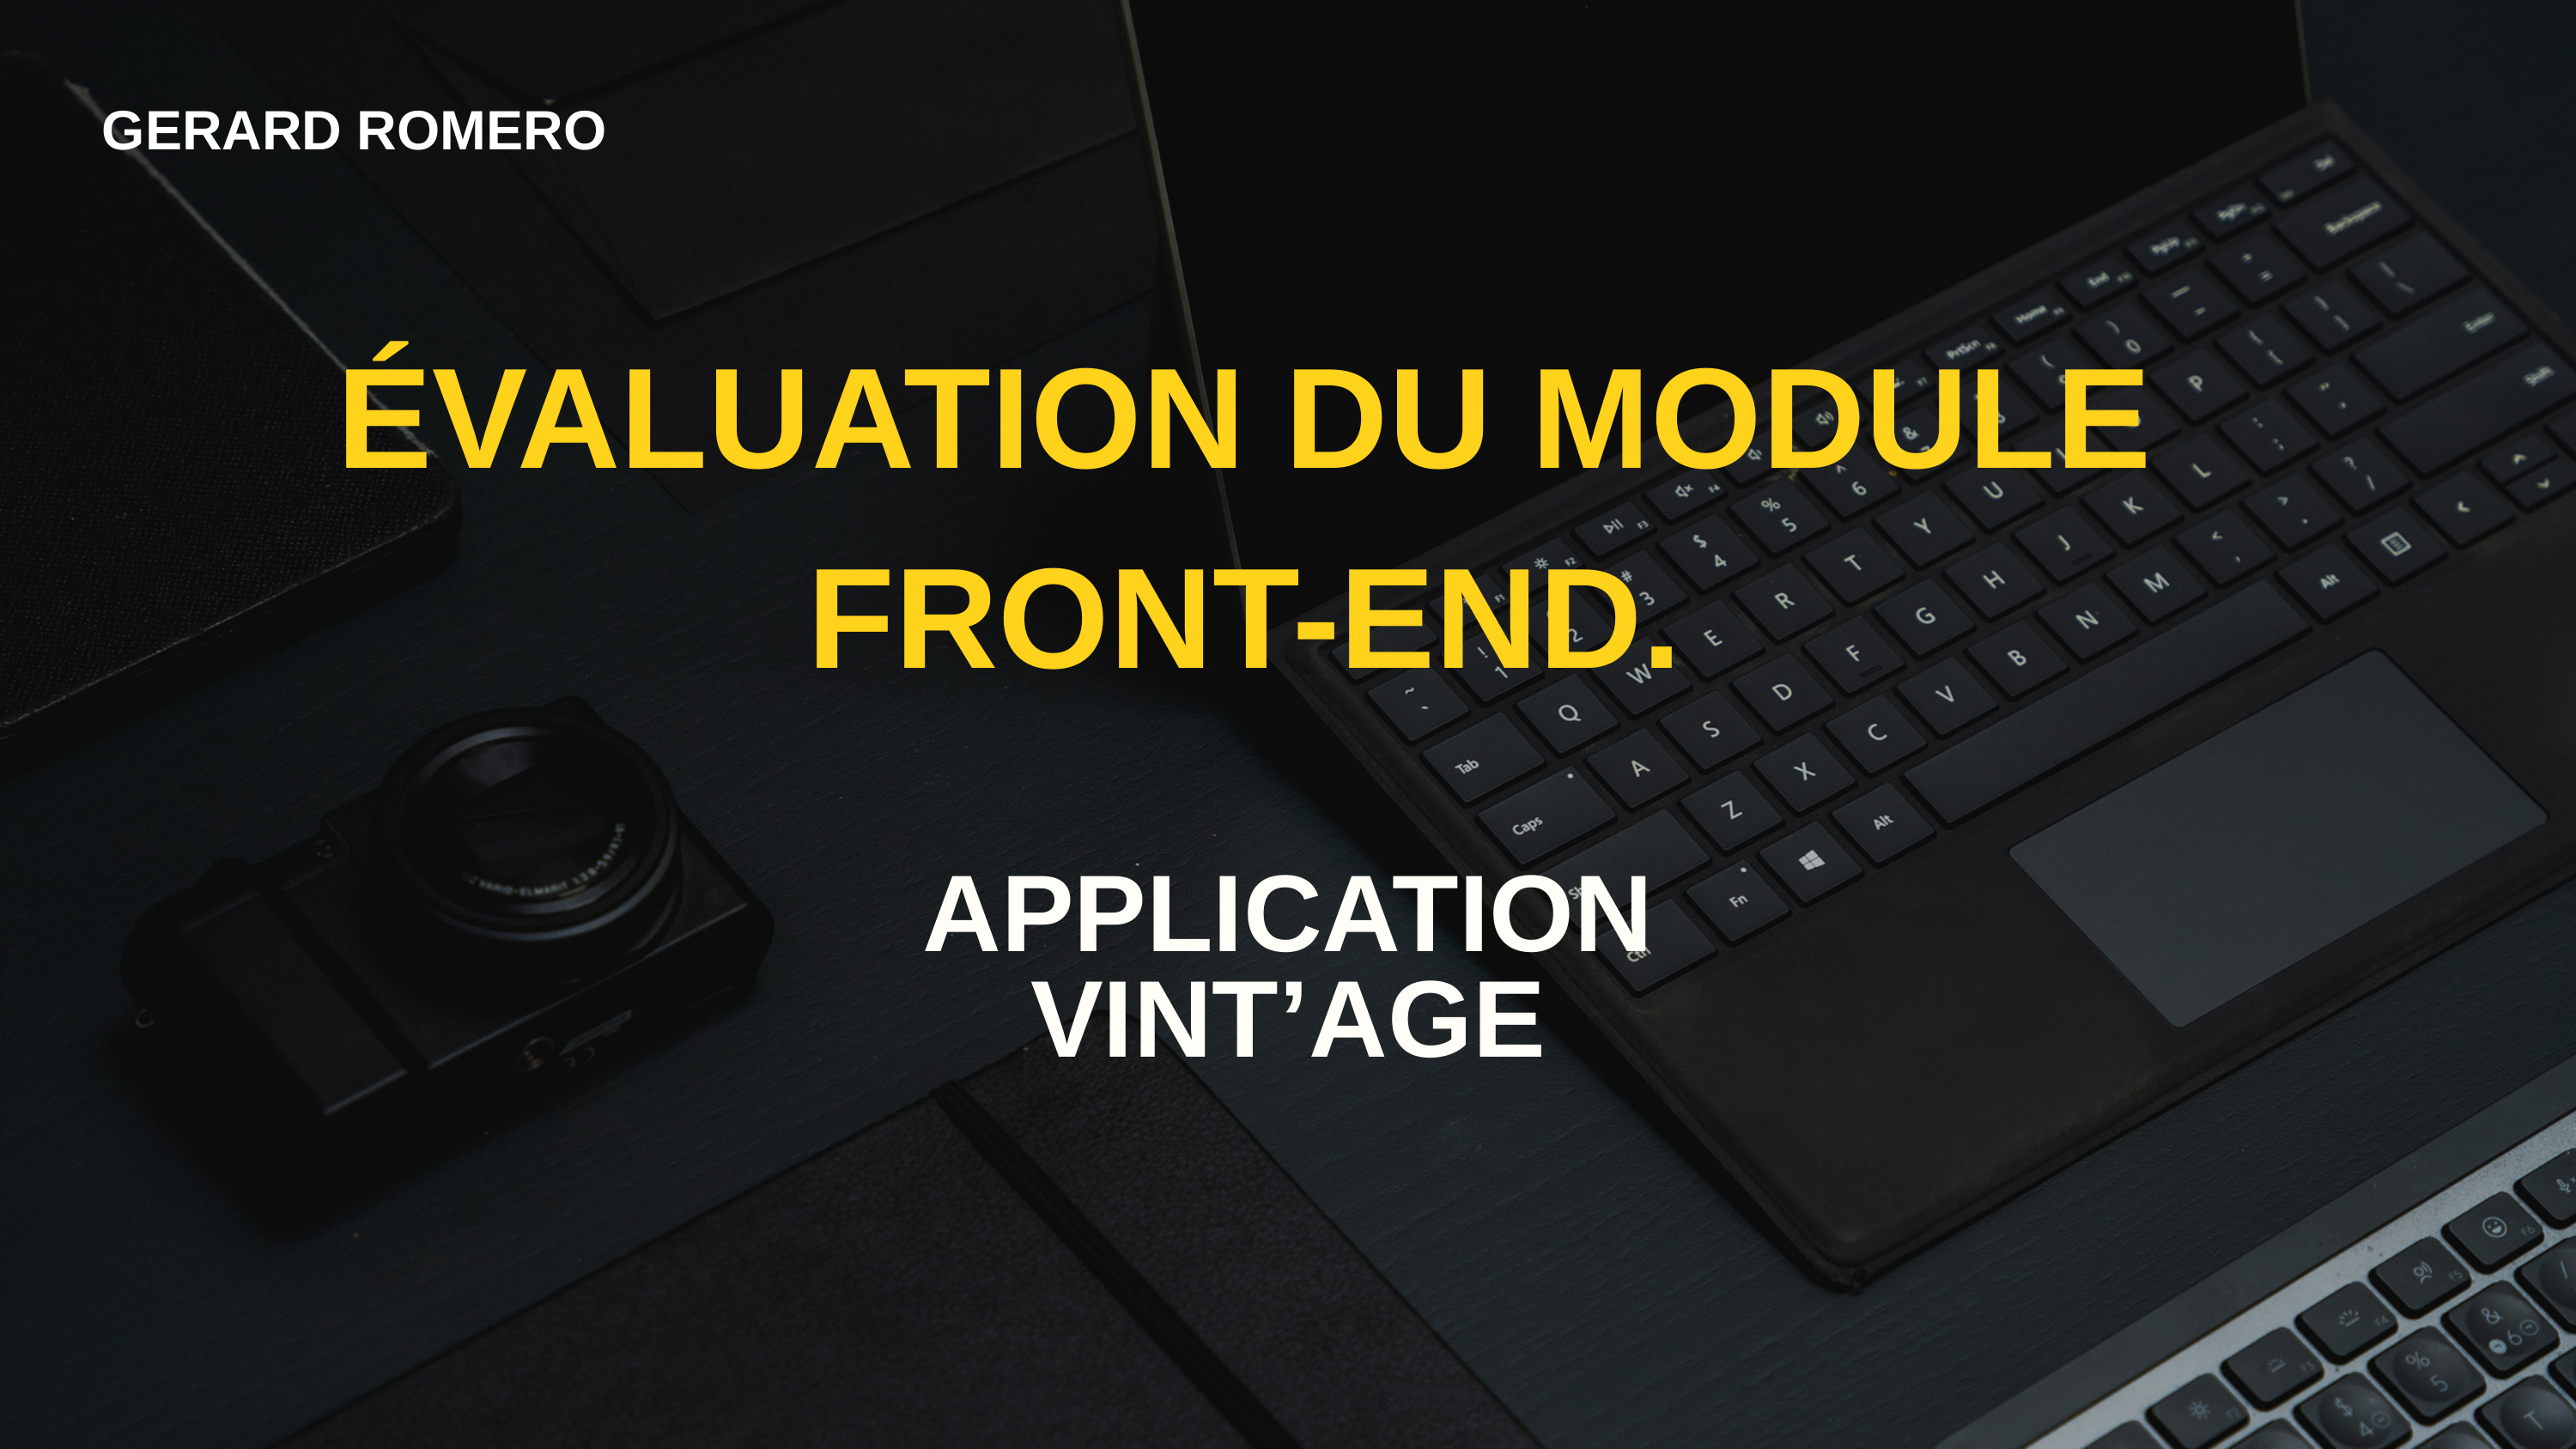

GERARD ROMERO
ÉVALUATION DU MODULE FRONT-END.
APPLICATION VINT’AGE